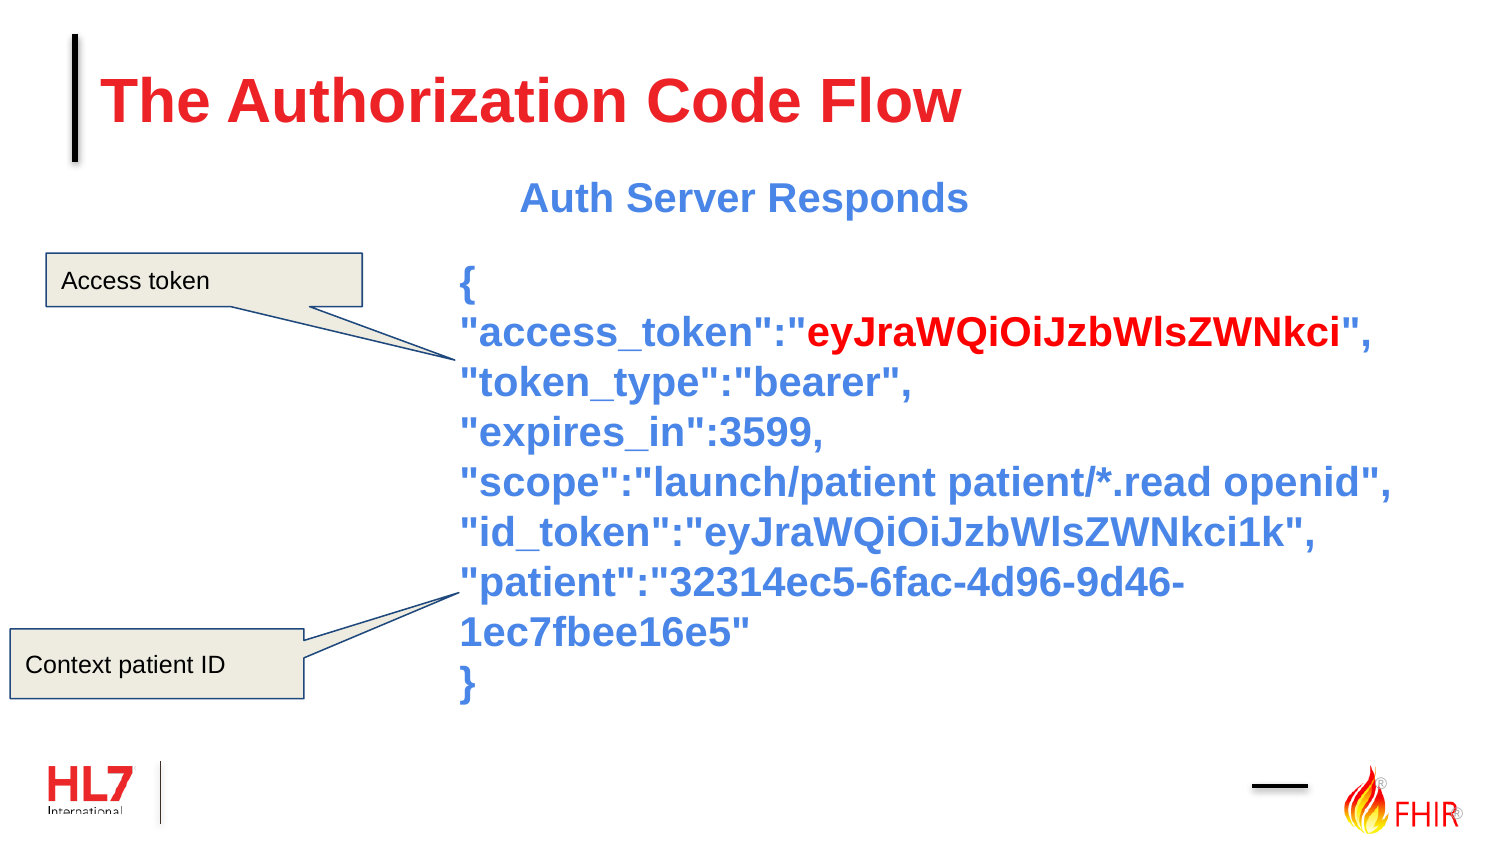

# The Authorization Code Flow
Auth Server Responds
{
"access_token":"eyJraWQiOiJzbWlsZWNkci",
"token_type":"bearer",
"expires_in":3599,
"scope":"launch/patient patient/*.read openid",
"id_token":"eyJraWQiOiJzbWlsZWNkci1k",
"patient":"32314ec5-6fac-4d96-9d46-1ec7fbee16e5"
}

Access token
Context patient ID